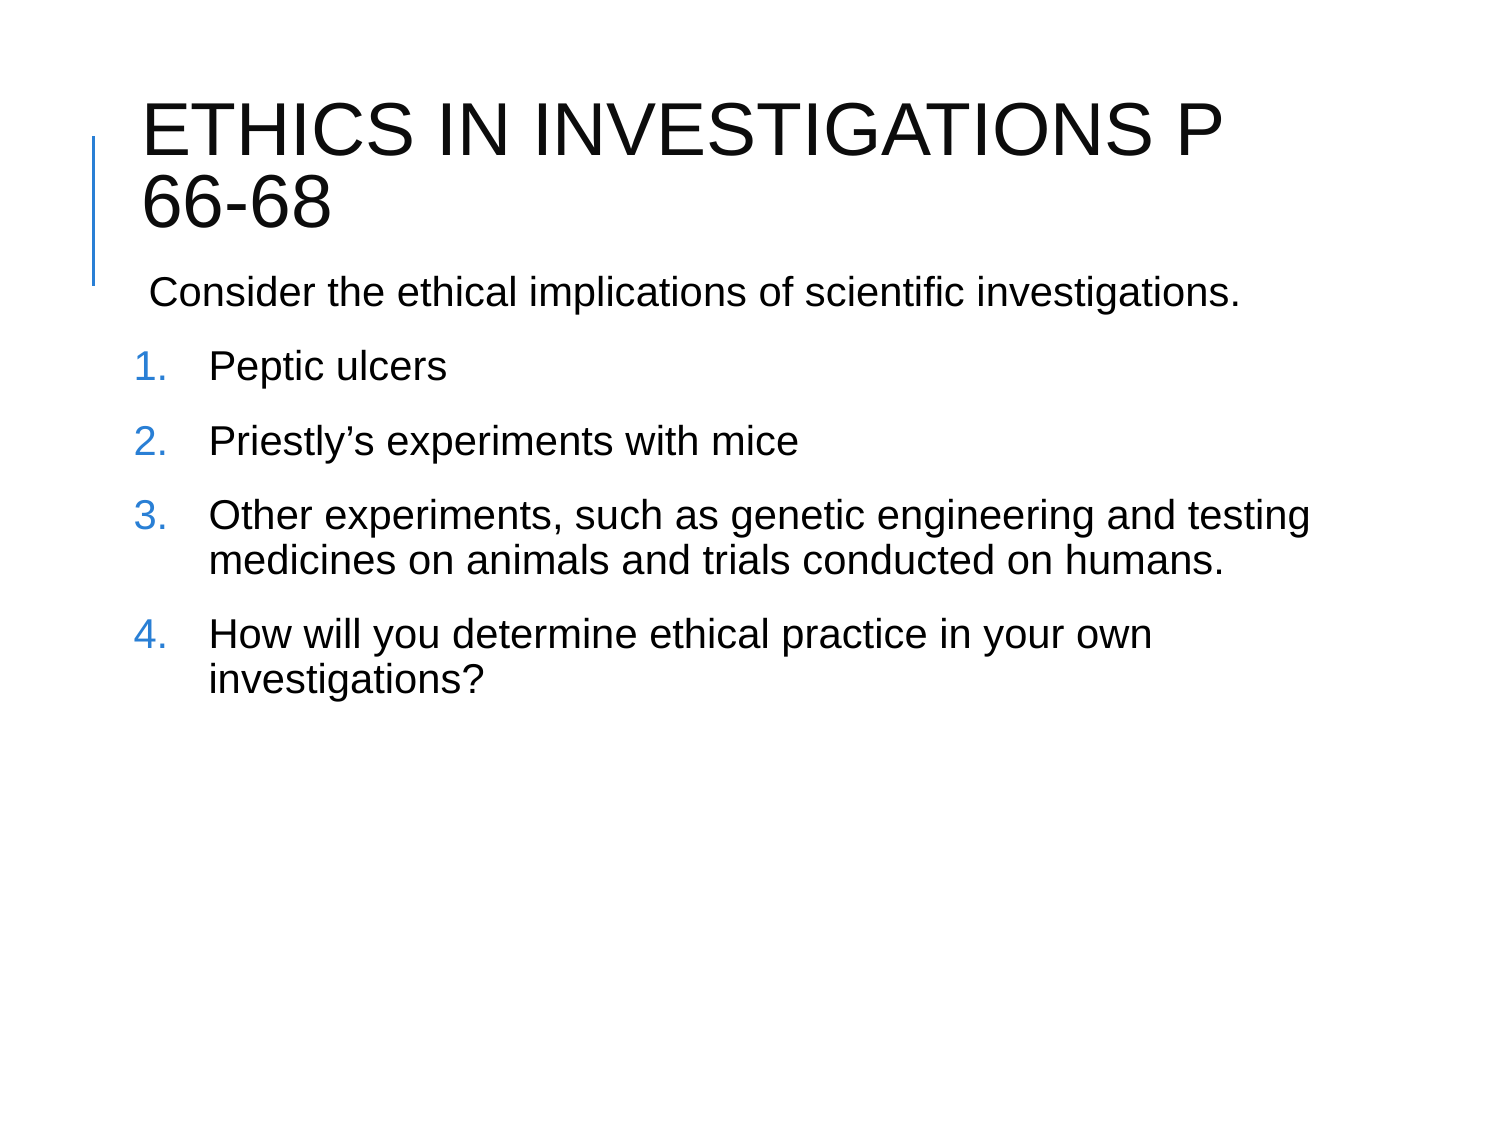

# ETHICS IN INVESTIGATIONS P 66-68
Consider the ethical implications of scientific investigations.
Peptic ulcers
Priestly’s experiments with mice
Other experiments, such as genetic engineering and testing medicines on animals and trials conducted on humans.
How will you determine ethical practice in your own investigations?